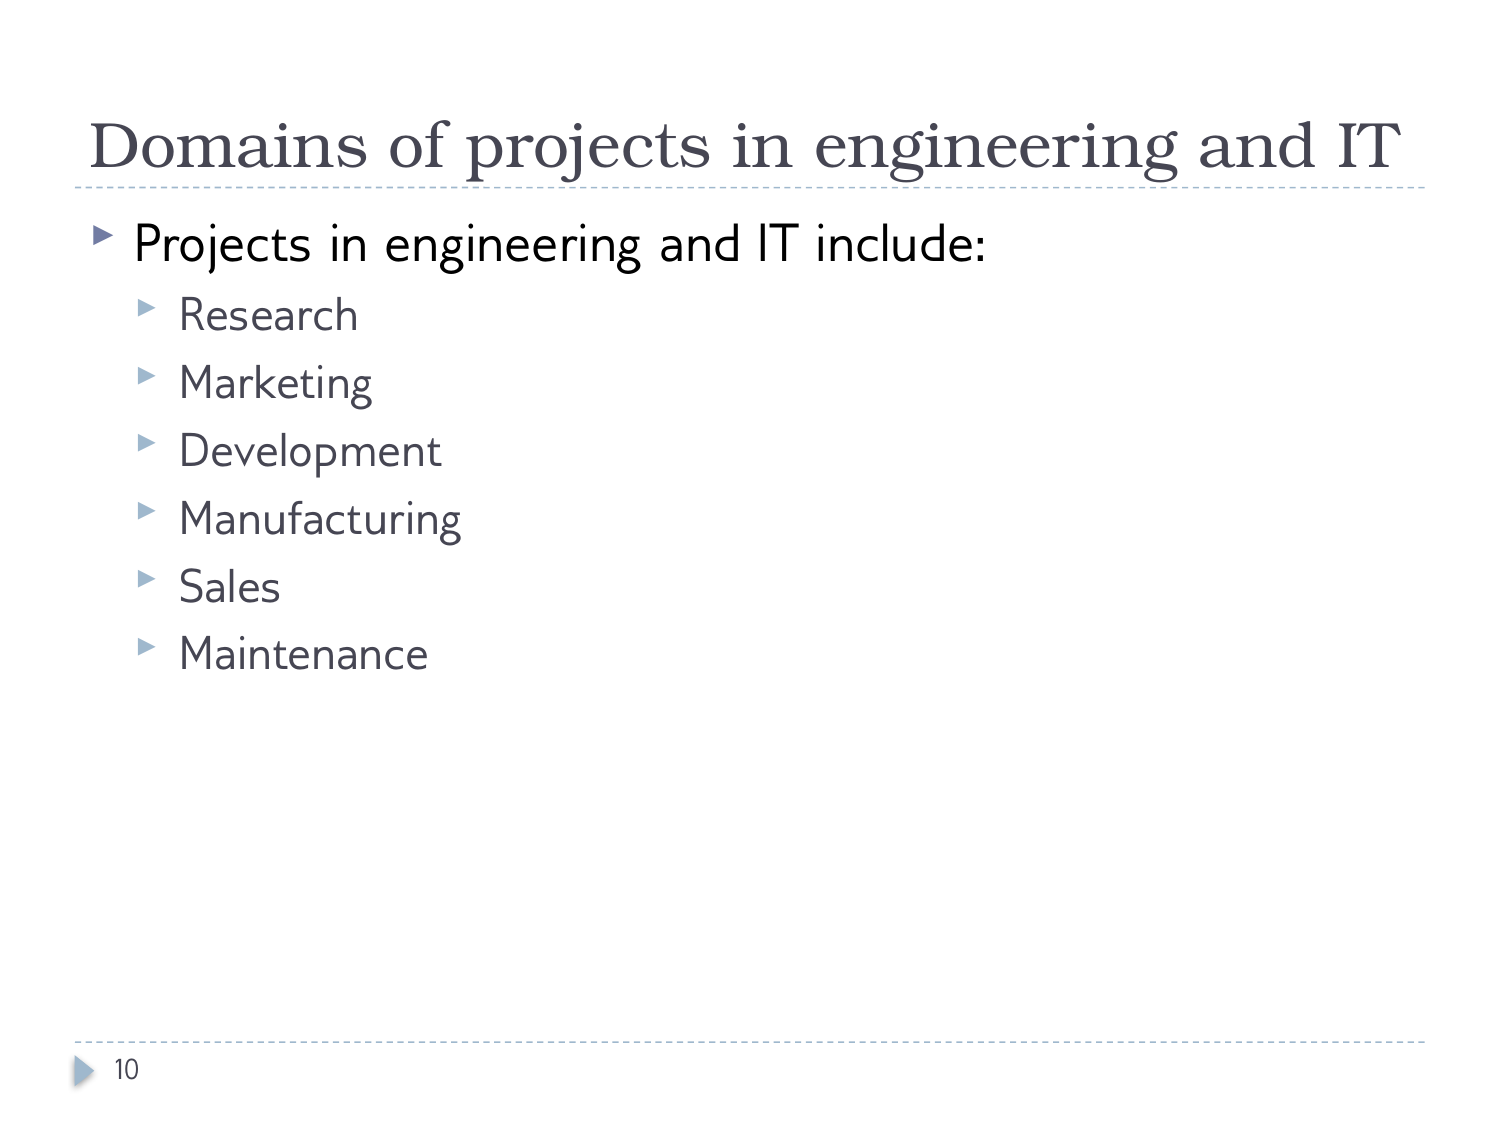

# Domains of projects in engineering and IT
Projects in engineering and IT include:
Research
Marketing
Development
Manufacturing
Sales
Maintenance
10